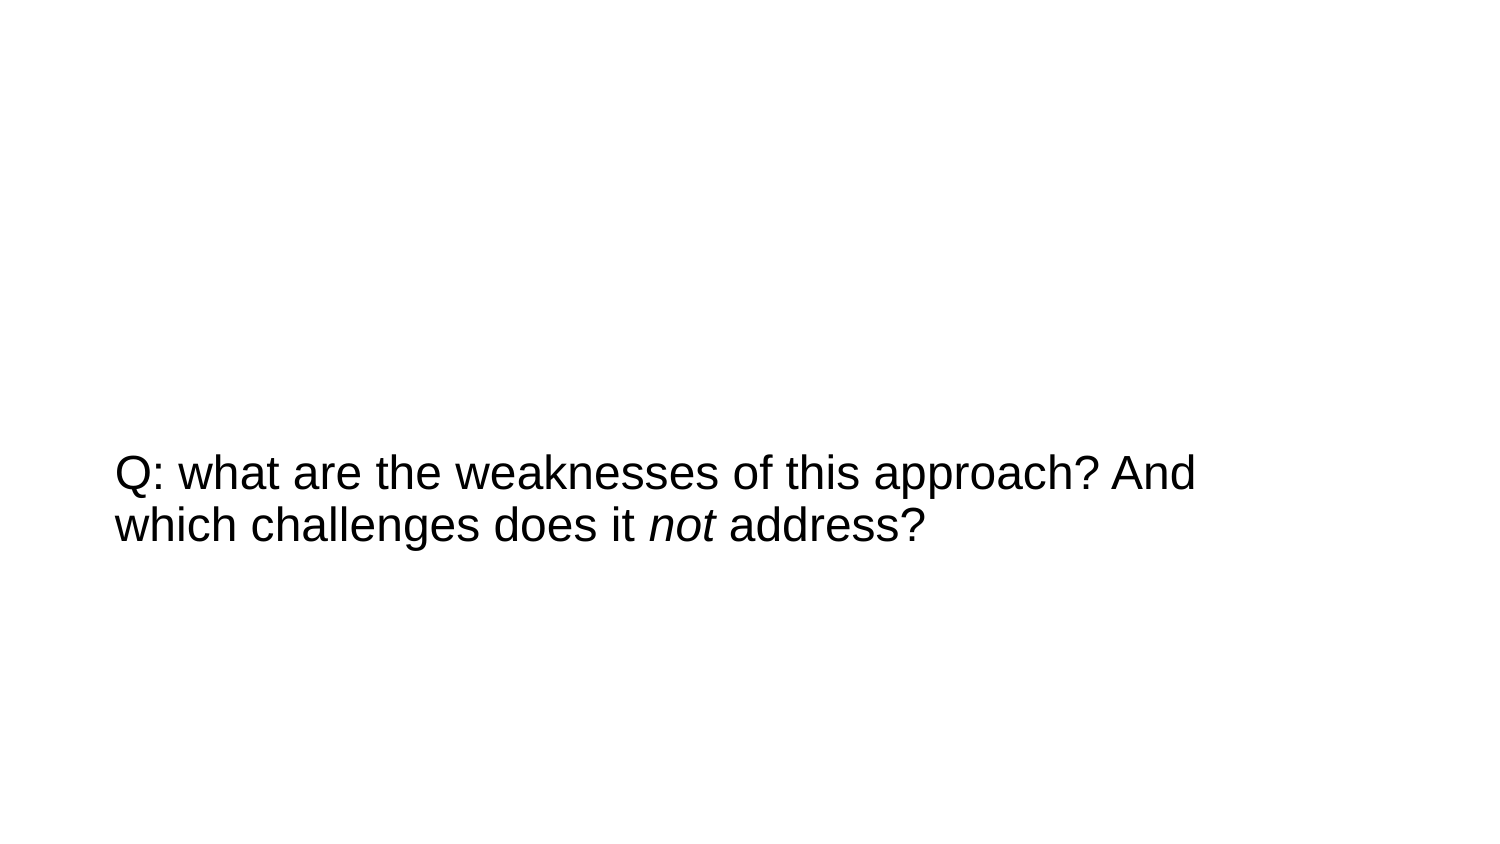

# Q: what are the weaknesses of this approach? And which challenges does it not address?